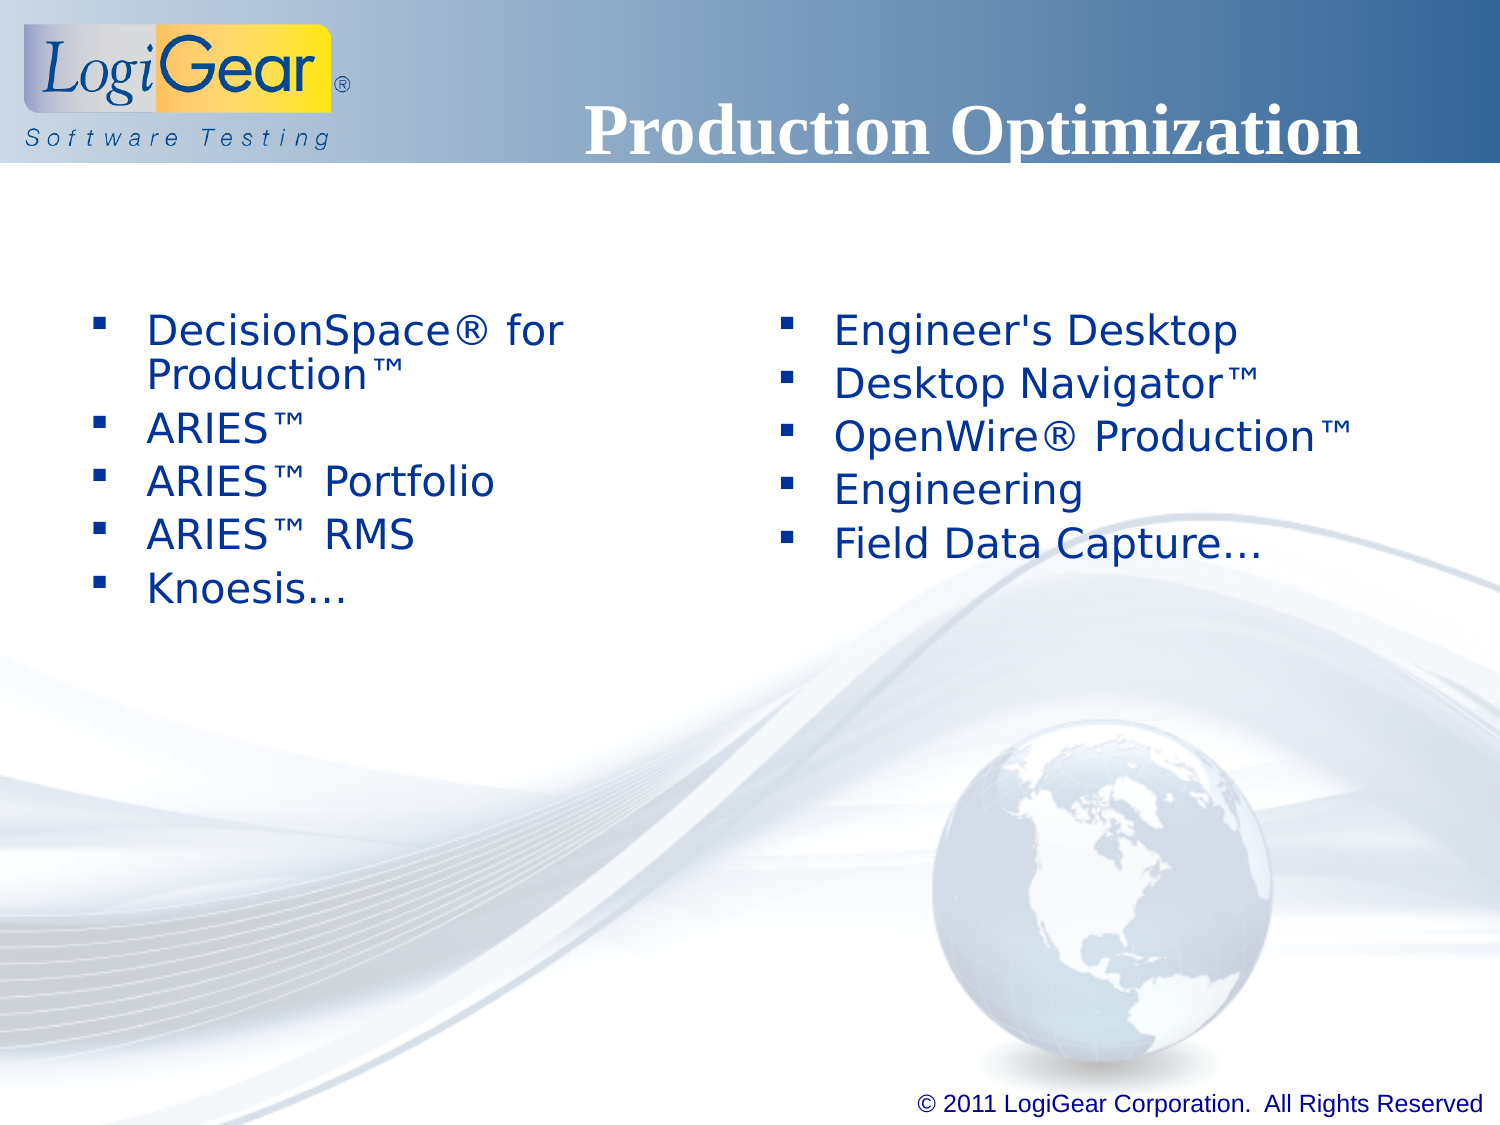

# Production Optimization
DecisionSpace® for Production™
ARIES™
ARIES™ Portfolio
ARIES™ RMS
Knoesis…
Engineer's Desktop
Desktop Navigator™
OpenWire® Production™
Engineering
Field Data Capture…